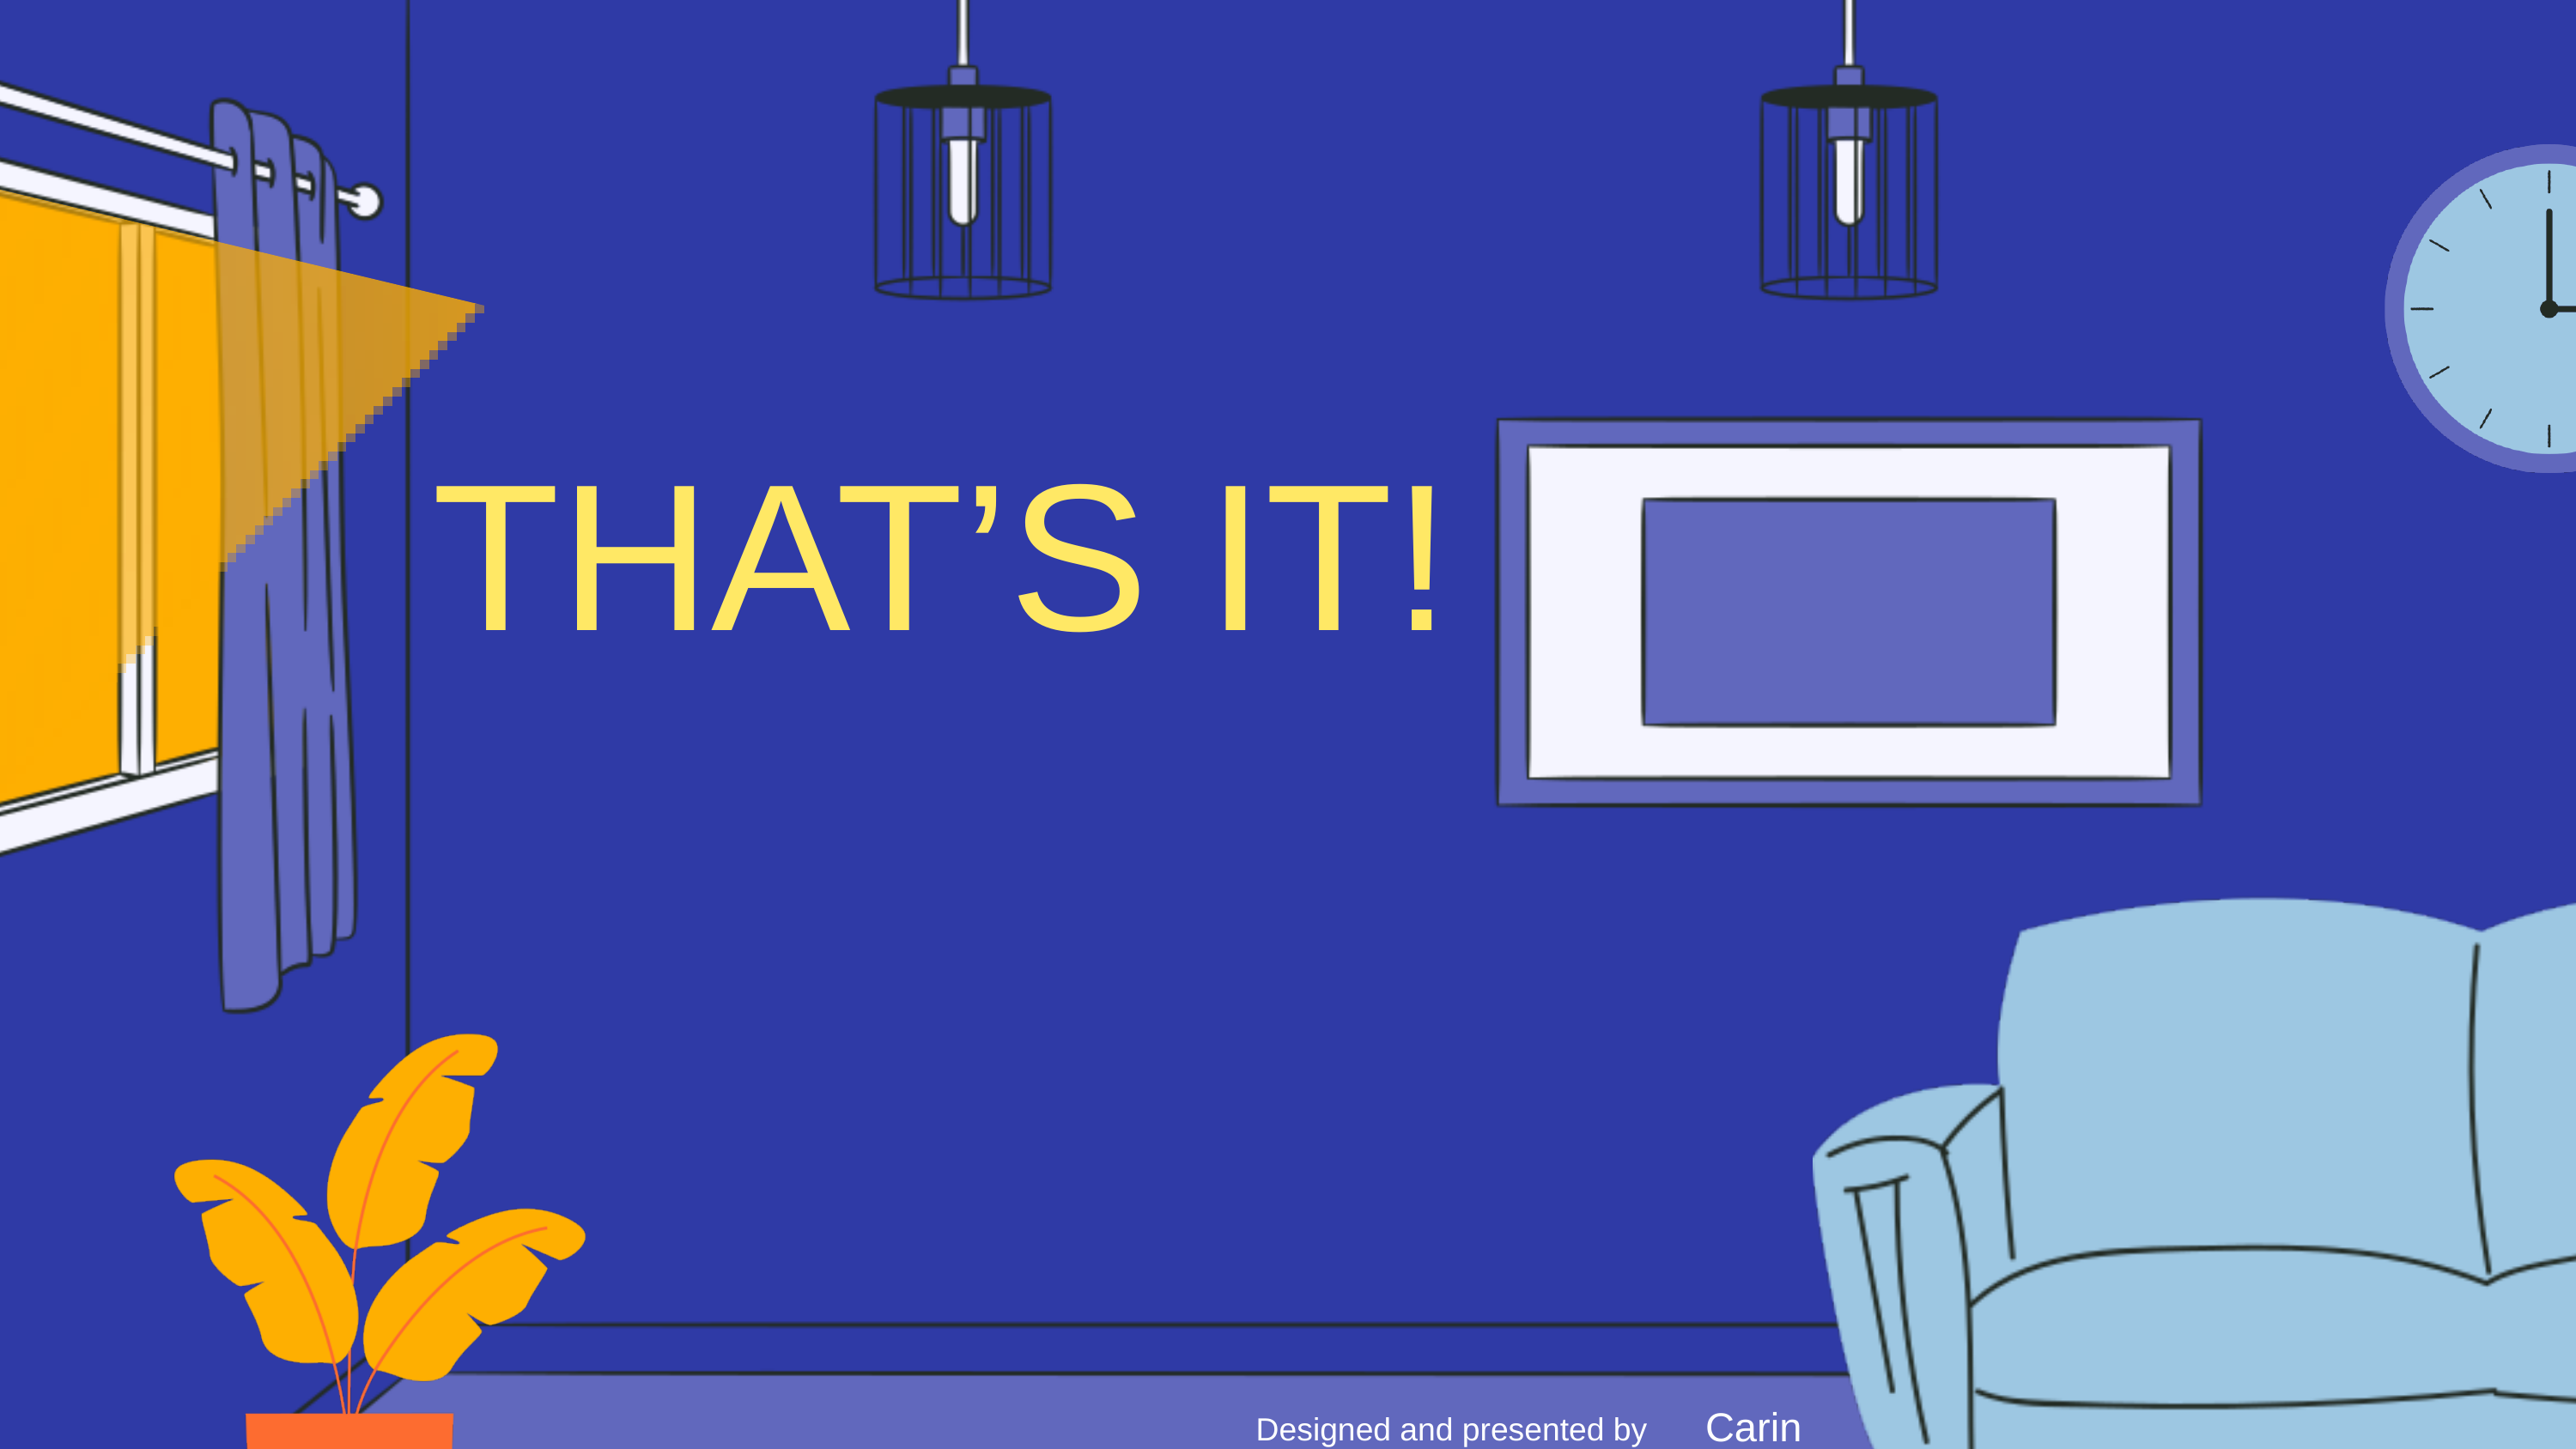

THAT’S IT!

Carin Samer
Designed and presented by